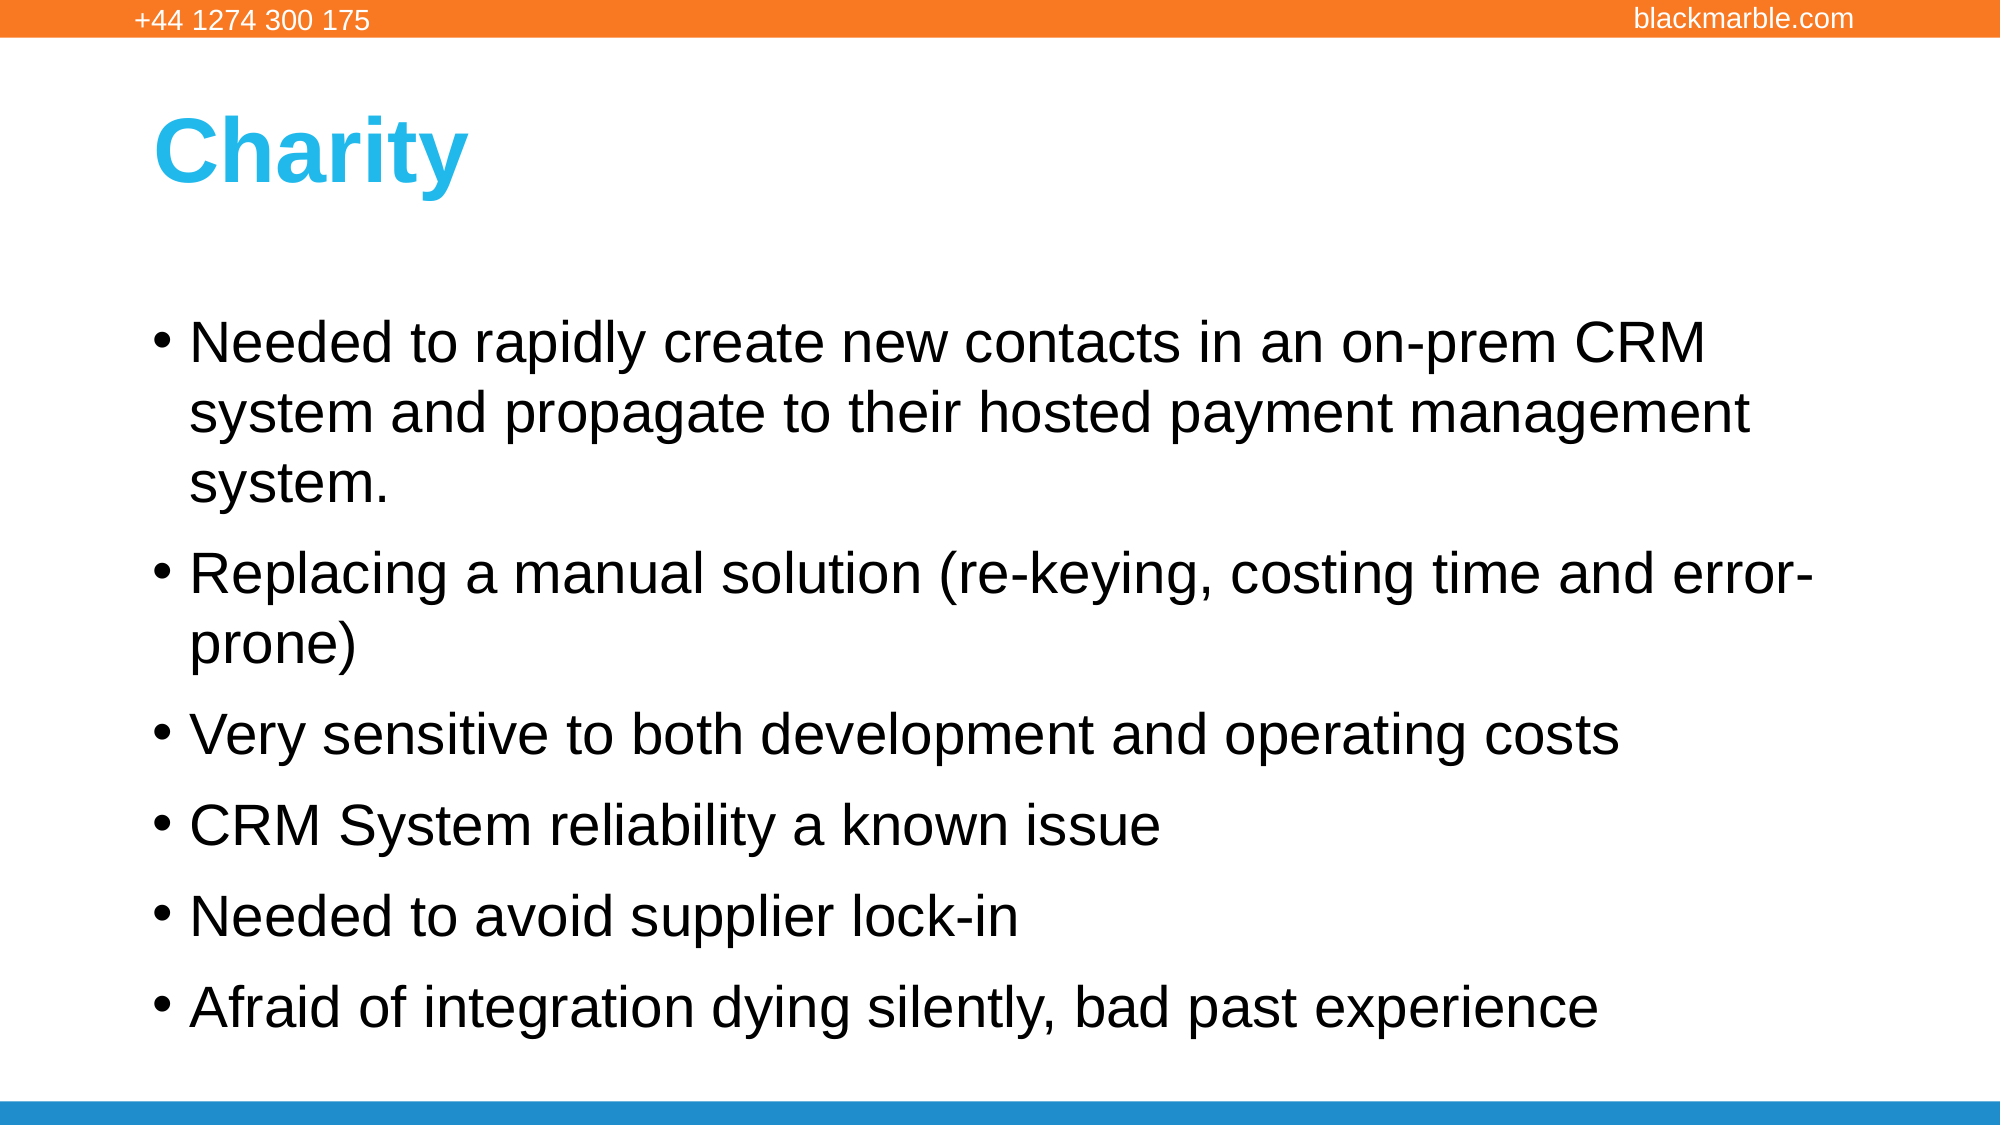

# Charity
Needed to rapidly create new contacts in an on-prem CRM system and propagate to their hosted payment management system.
Replacing a manual solution (re-keying, costing time and error-prone)
Very sensitive to both development and operating costs
CRM System reliability a known issue
Needed to avoid supplier lock-in
Afraid of integration dying silently, bad past experience